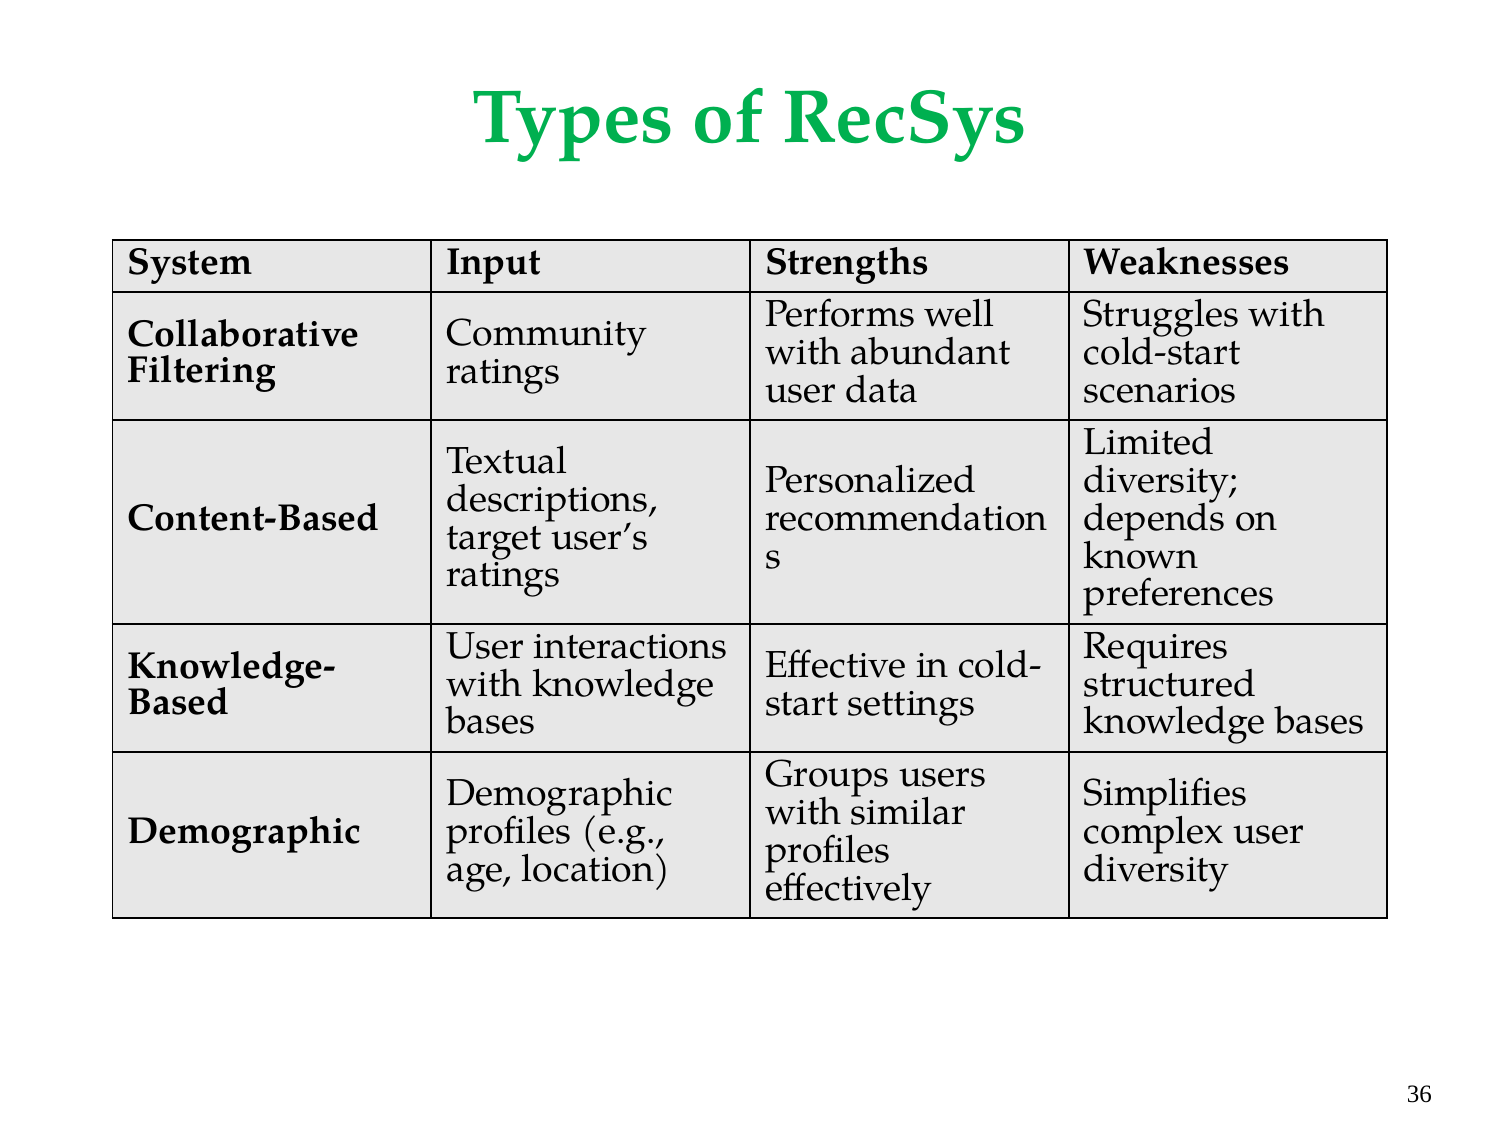

# Types of RecSys
| System | Input | Strengths | Weaknesses |
| --- | --- | --- | --- |
| Collaborative Filtering | Community ratings | Performs well with abundant user data | Struggles with cold-start scenarios |
| Content-Based | Textual descriptions, target user’s ratings | Personalized recommendations | Limited diversity; depends on known preferences |
| Knowledge-Based | User interactions with knowledge bases | Effective in cold-start settings | Requires structured knowledge bases |
| Demographic | Demographic profiles (e.g., age, location) | Groups users with similar profiles effectively | Simplifies complex user diversity |
36